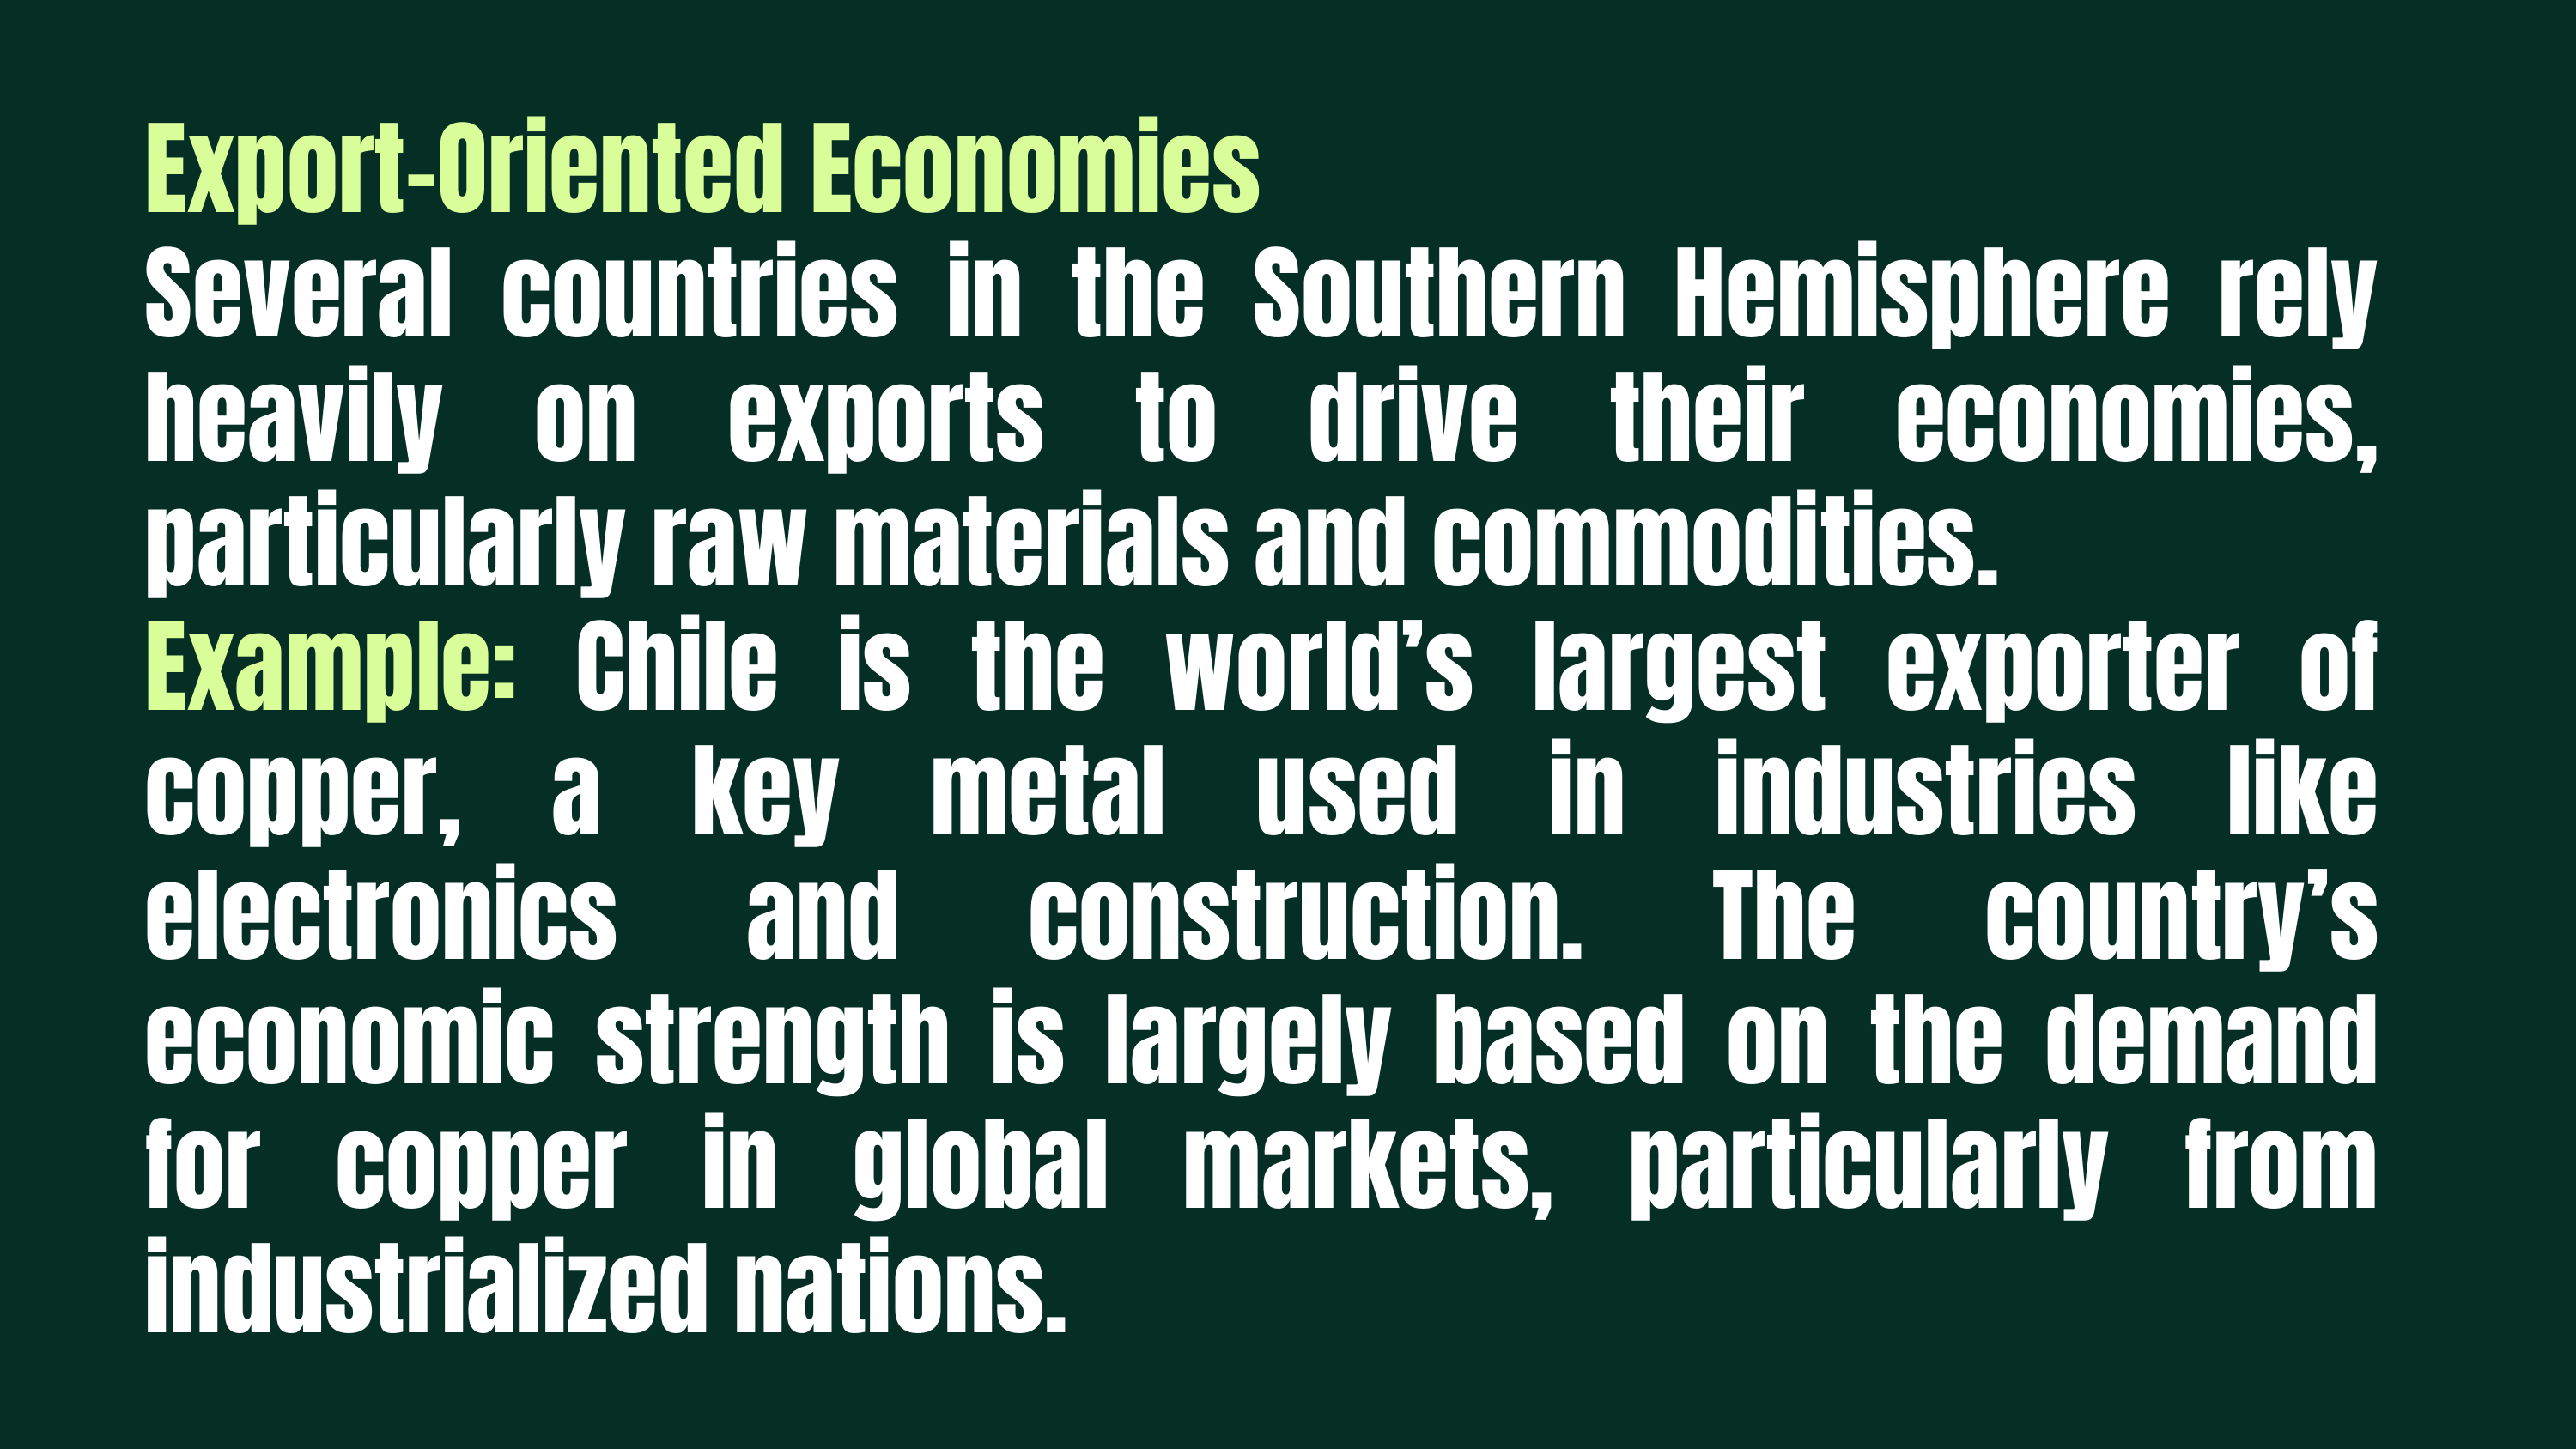

Export-Oriented Economies
Several countries in the Southern Hemisphere rely heavily on exports to drive their economies, particularly raw materials and commodities.
Example: Chile is the world’s largest exporter of copper, a key metal used in industries like electronics and construction. The country’s economic strength is largely based on the demand for copper in global markets, particularly from industrialized nations.